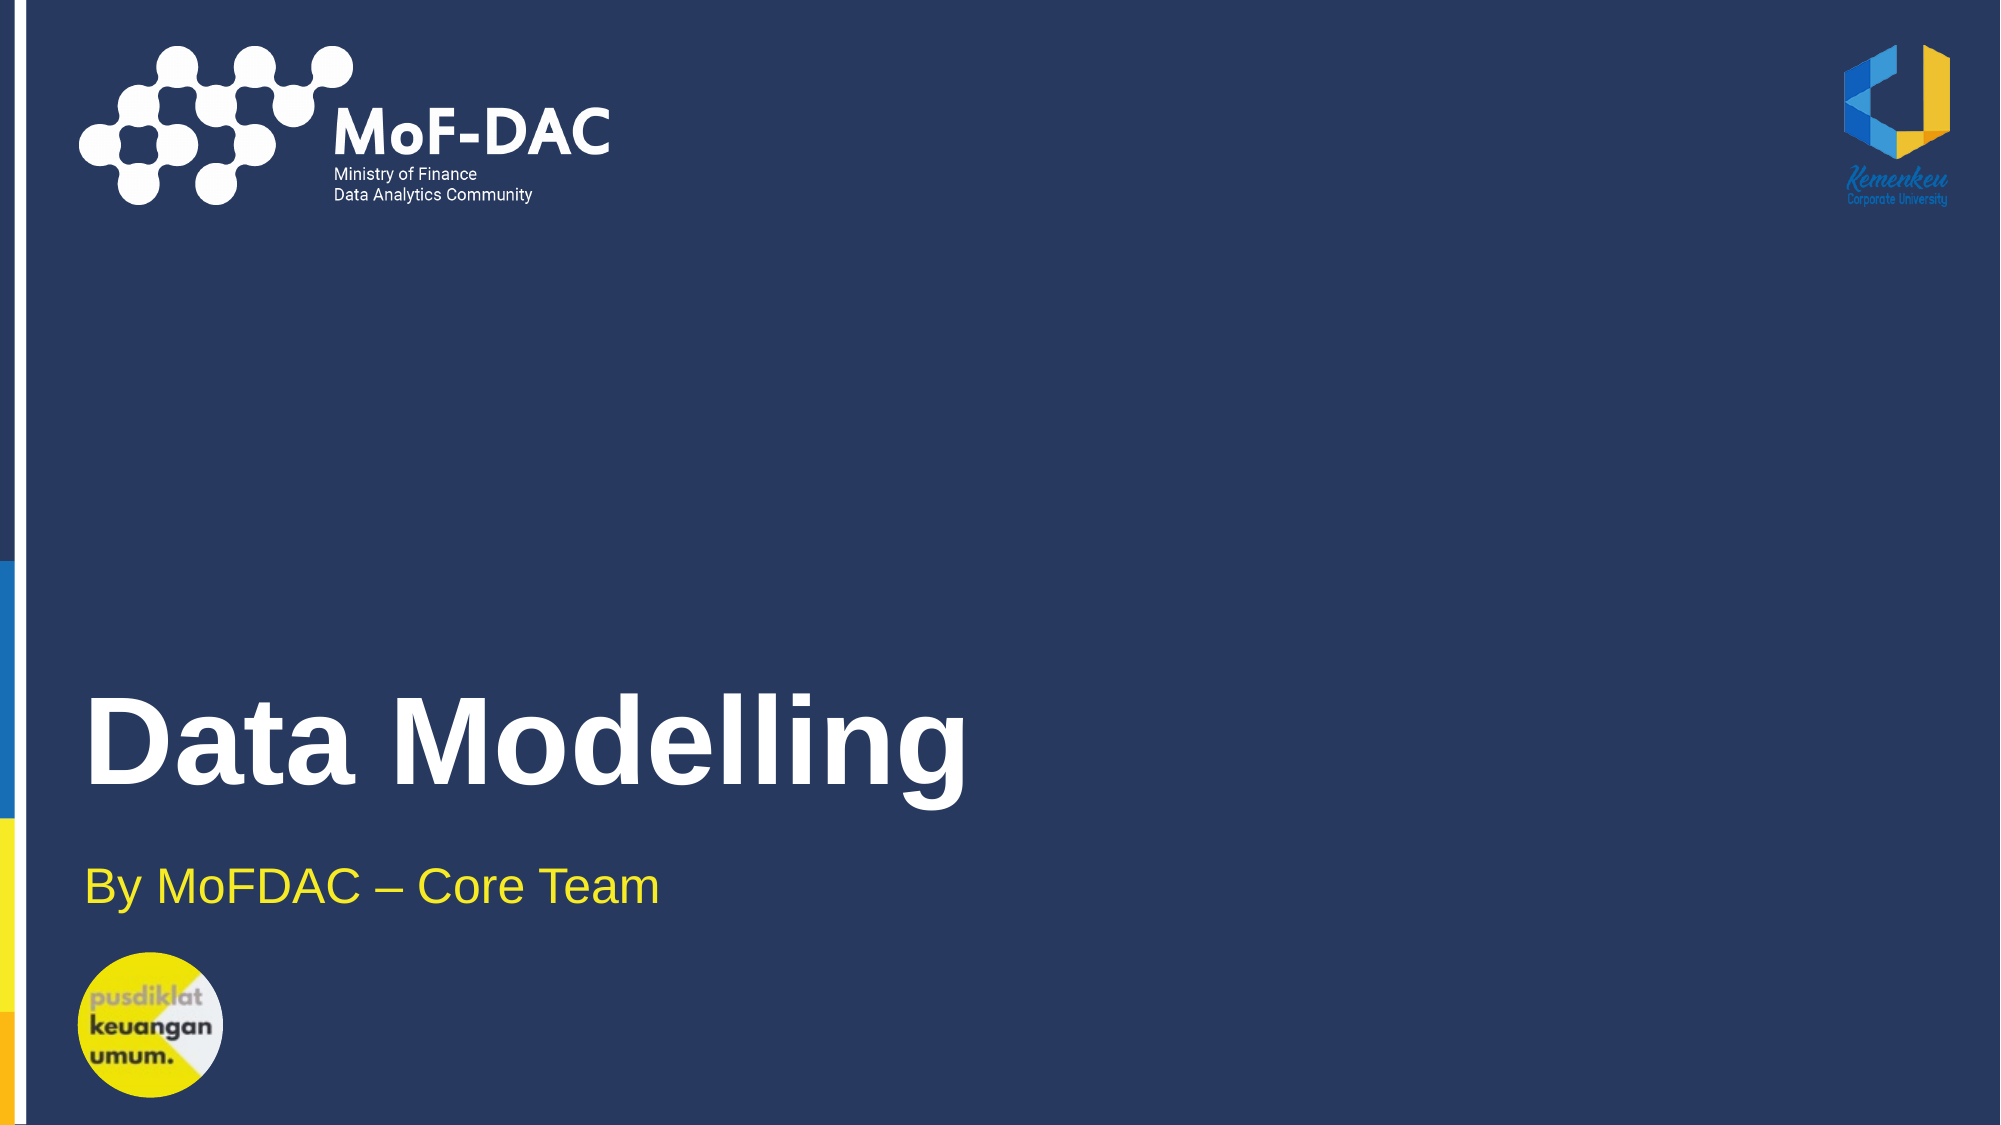

# Data Modelling
By MoFDAC – Core Team